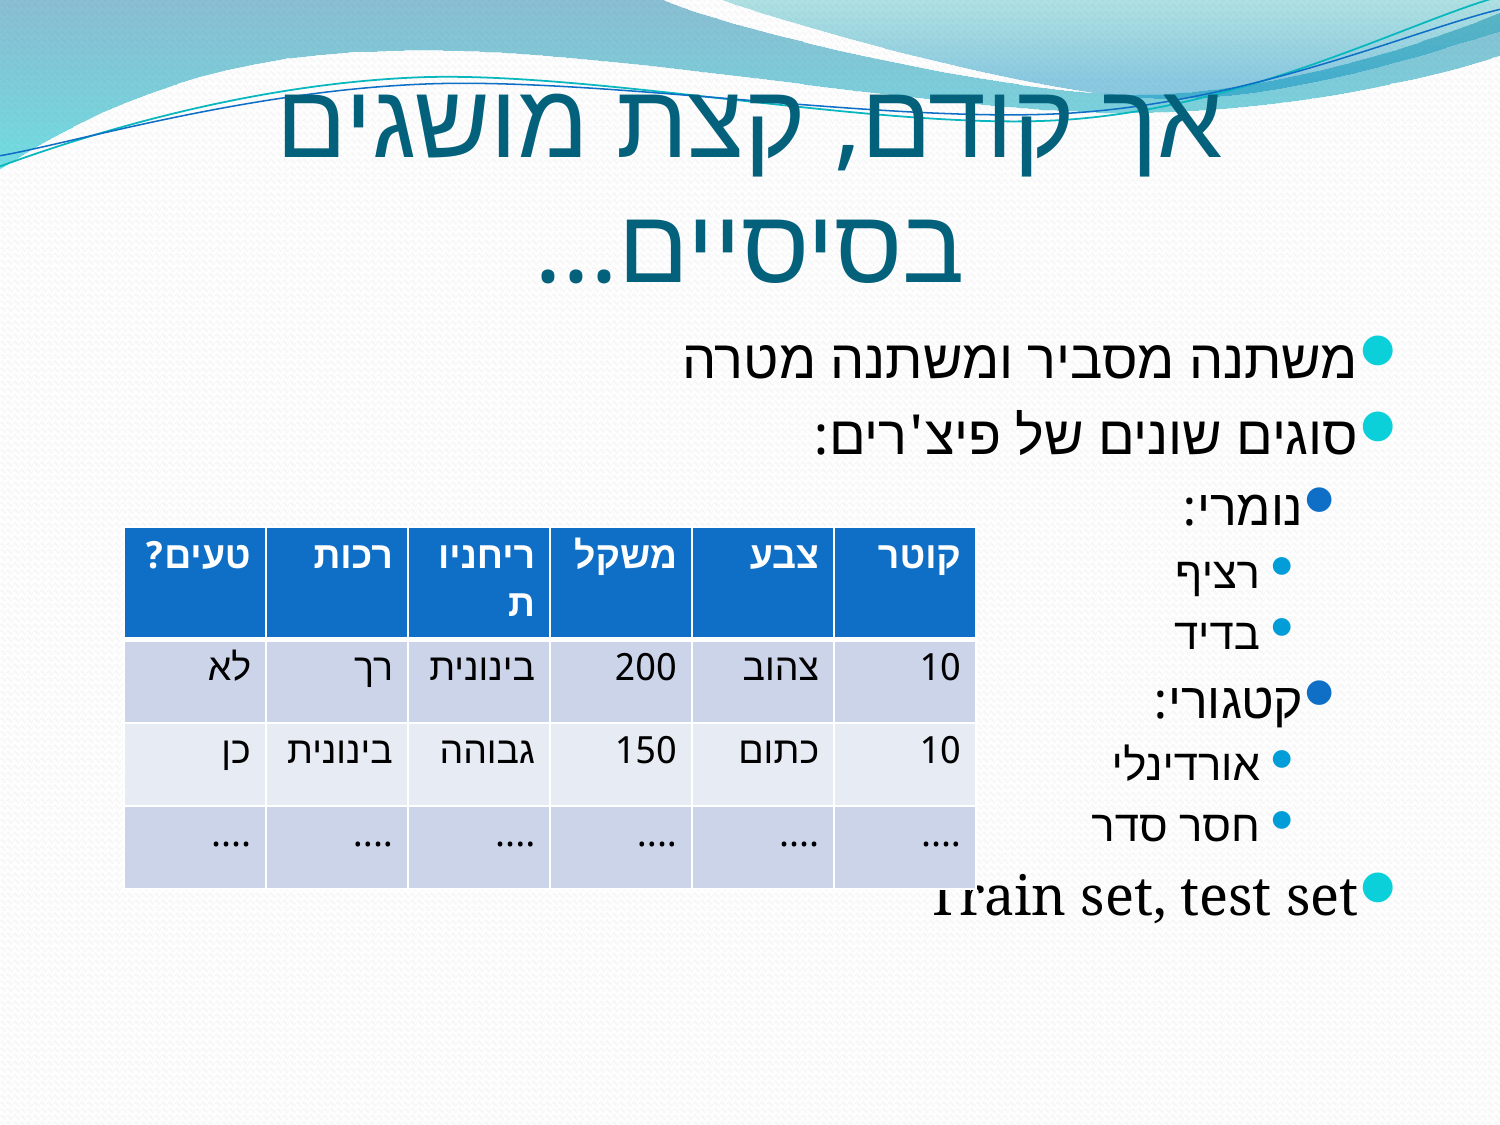

# אך קודם, קצת מושגים בסיסיים...
משתנה מסביר ומשתנה מטרה
סוגים שונים של פיצ'רים:
נומרי:
רציף
בדיד
קטגורי:
אורדינלי
חסר סדר
Train set, test set
| טעים? | רכות | ריחניות | משקל | צבע | קוטר |
| --- | --- | --- | --- | --- | --- |
| לא | רך | בינונית | 200 | צהוב | 10 |
| כן | בינונית | גבוהה | 150 | כתום | 10 |
| .... | .... | .... | .... | .... | .... |